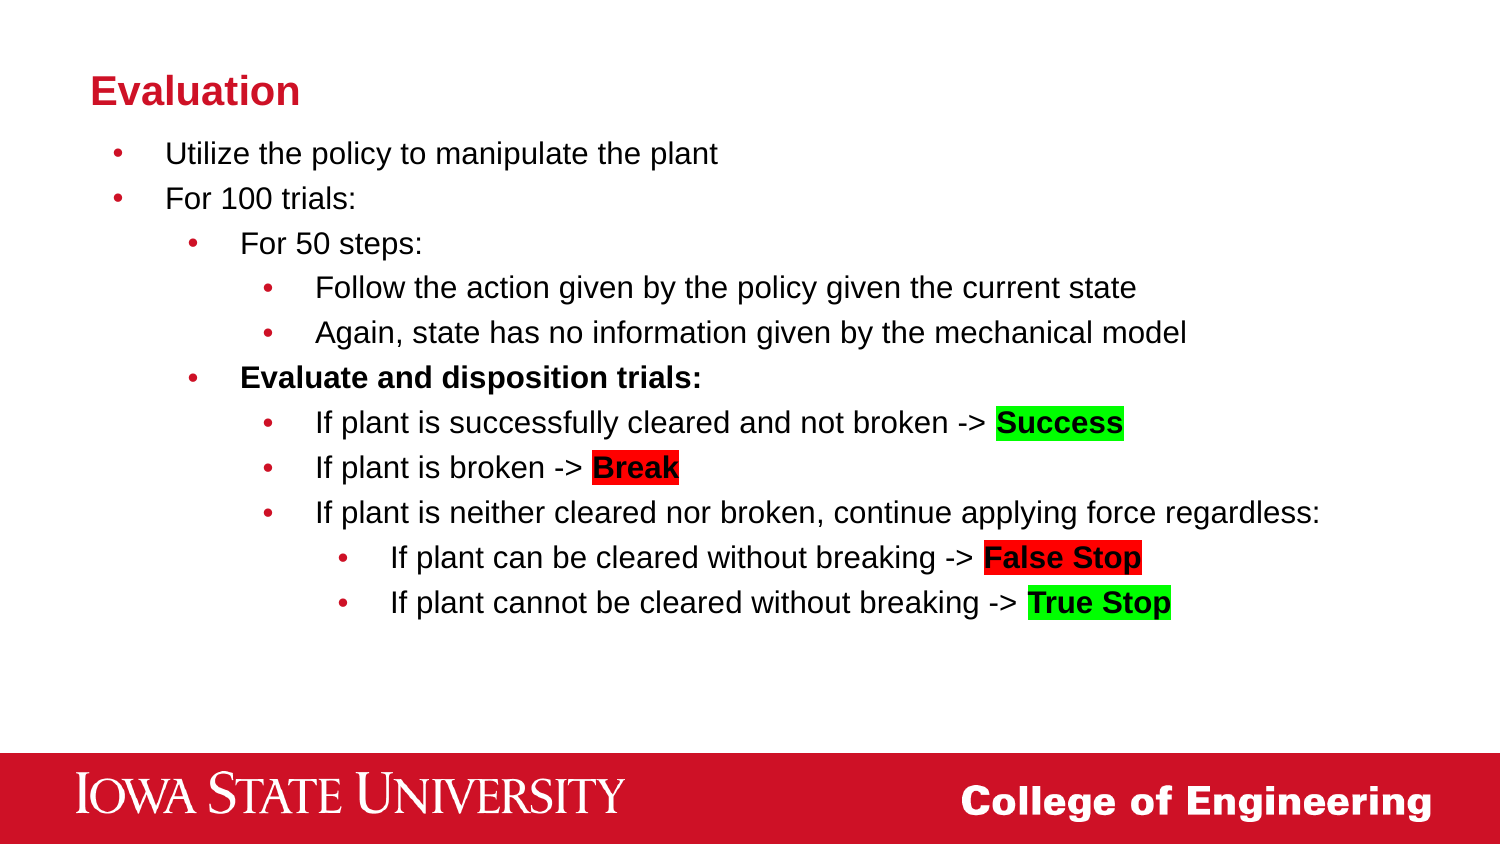

# Evaluation
Utilize the policy to manipulate the plant
For 100 trials:
For 50 steps:
Follow the action given by the policy given the current state
Again, state has no information given by the mechanical model
Evaluate and disposition trials:
If plant is successfully cleared and not broken -> Success
If plant is broken -> Break
If plant is neither cleared nor broken, continue applying force regardless:
If plant can be cleared without breaking -> False Stop
If plant cannot be cleared without breaking -> True Stop